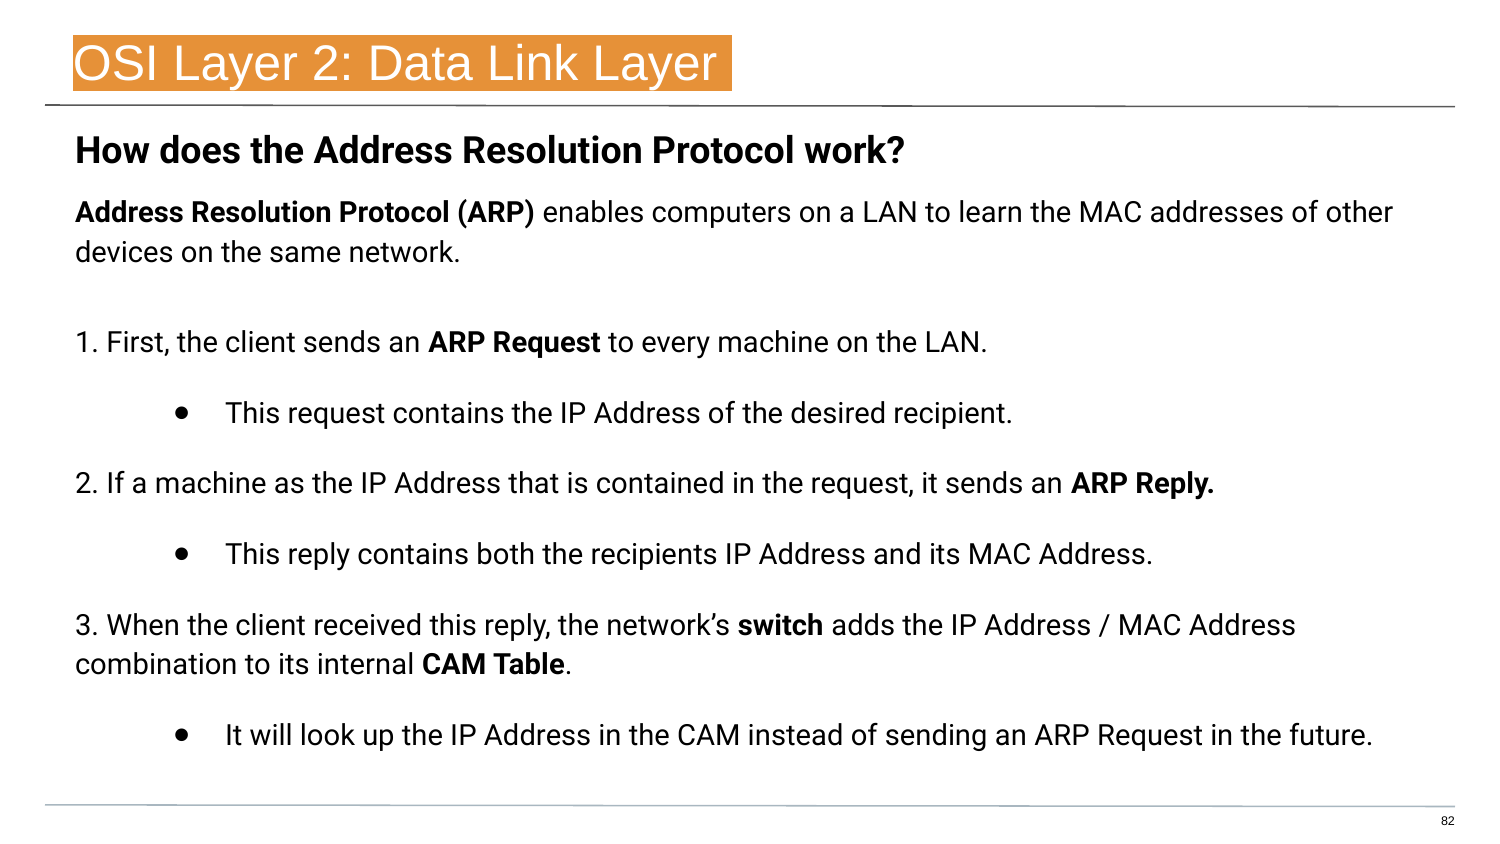

# OSI Layer 2: Data Link Layer
How does the Address Resolution Protocol work?

Address Resolution Protocol (ARP) enables computers on a LAN to learn the MAC addresses of other devices on the same network.

1. First, the client sends an ARP Request to every machine on the LAN.
This request contains the IP Address of the desired recipient.
2. If a machine as the IP Address that is contained in the request, it sends an ARP Reply.
This reply contains both the recipients IP Address and its MAC Address.
3. When the client received this reply, the network’s switch adds the IP Address / MAC Address combination to its internal CAM Table.
It will look up the IP Address in the CAM instead of sending an ARP Request in the future.

82